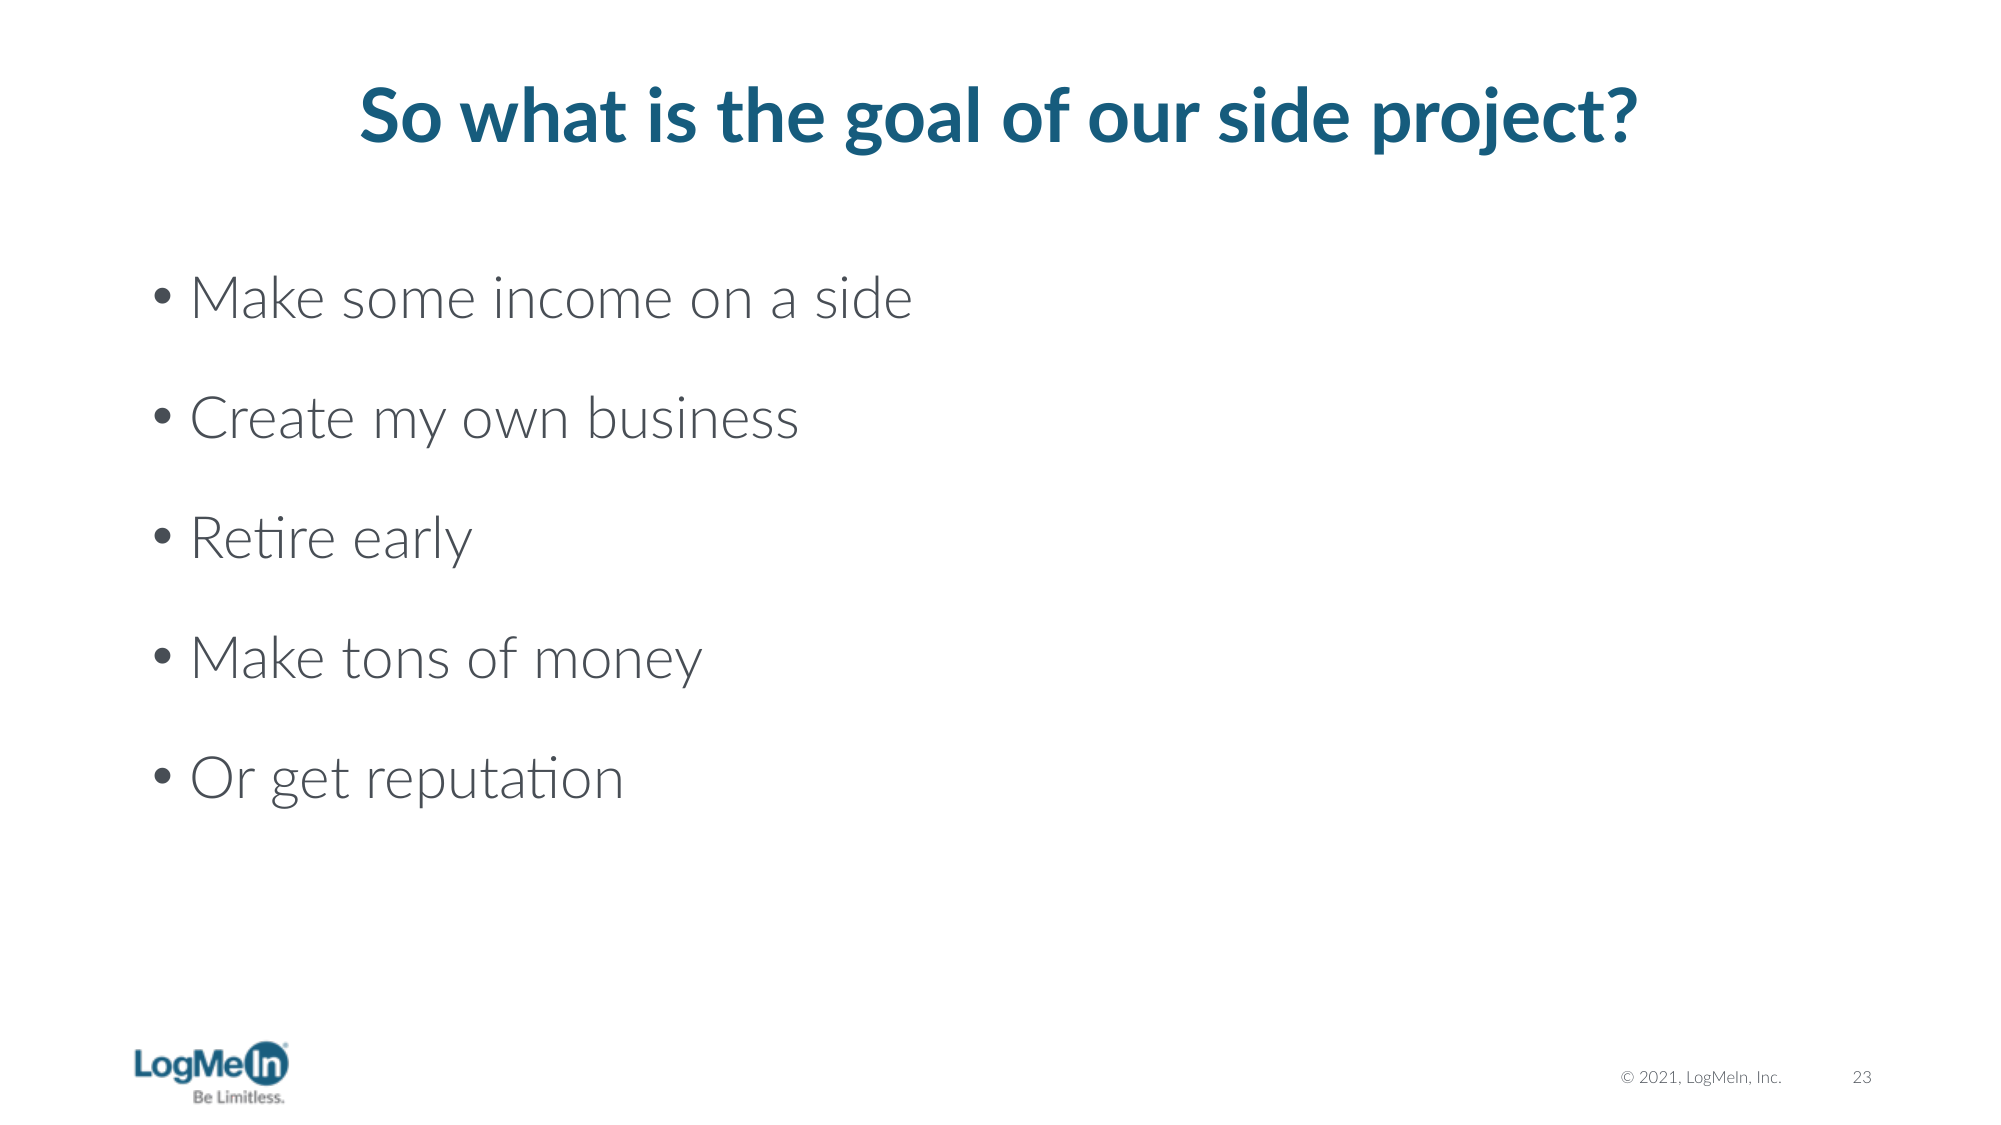

# So what is the goal of our side project?
Make some income on a side
Create my own business
Retire early
Make tons of money
Or get reputation